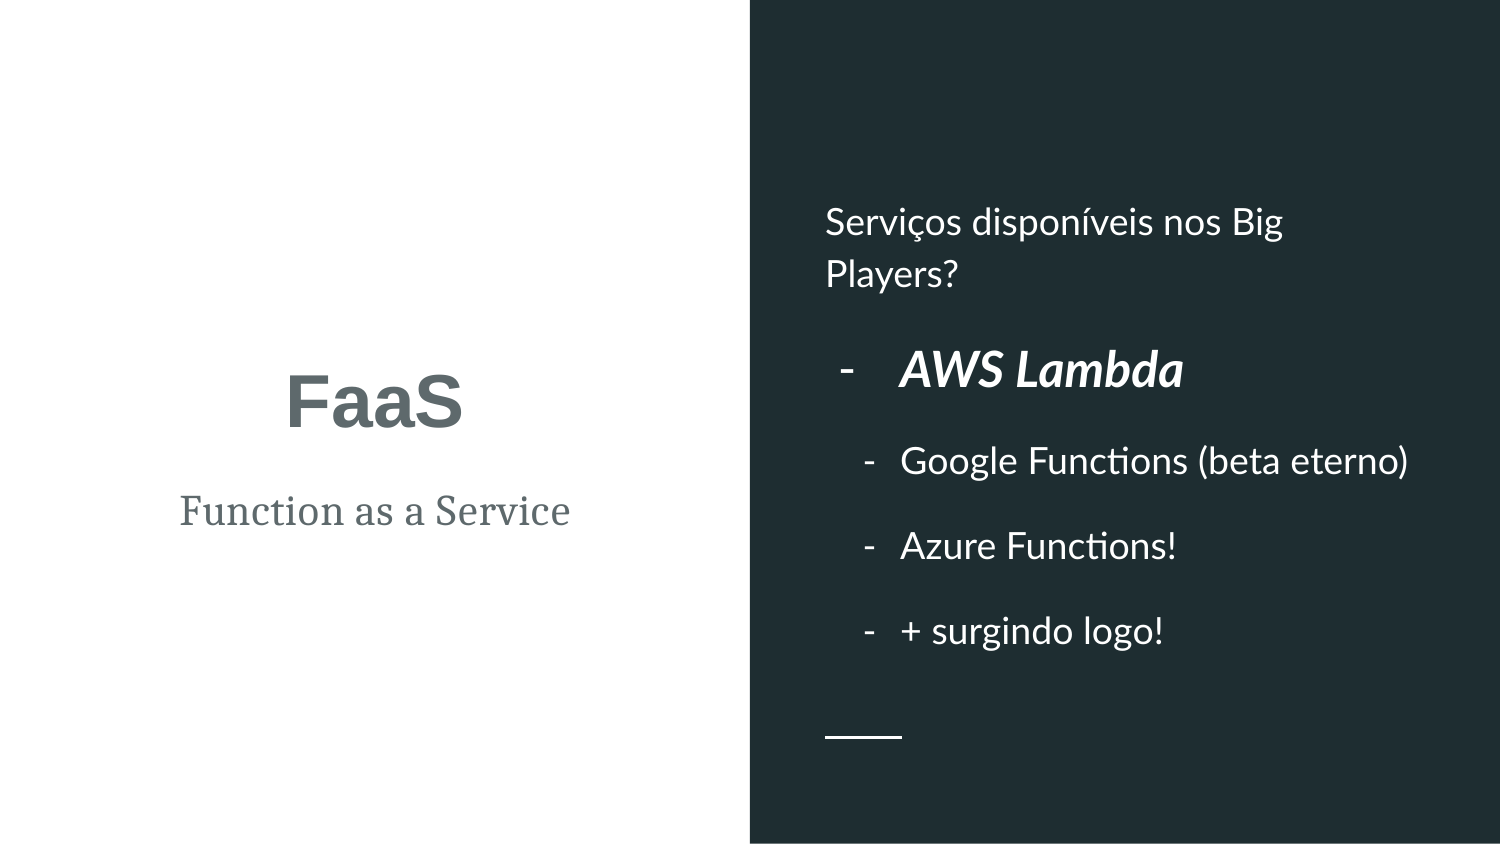

Serviços disponíveis nos Big Players?
AWS Lambda
Google Functions (beta eterno)
Azure Functions!
+ surgindo logo!
# FaaS
Function as a Service